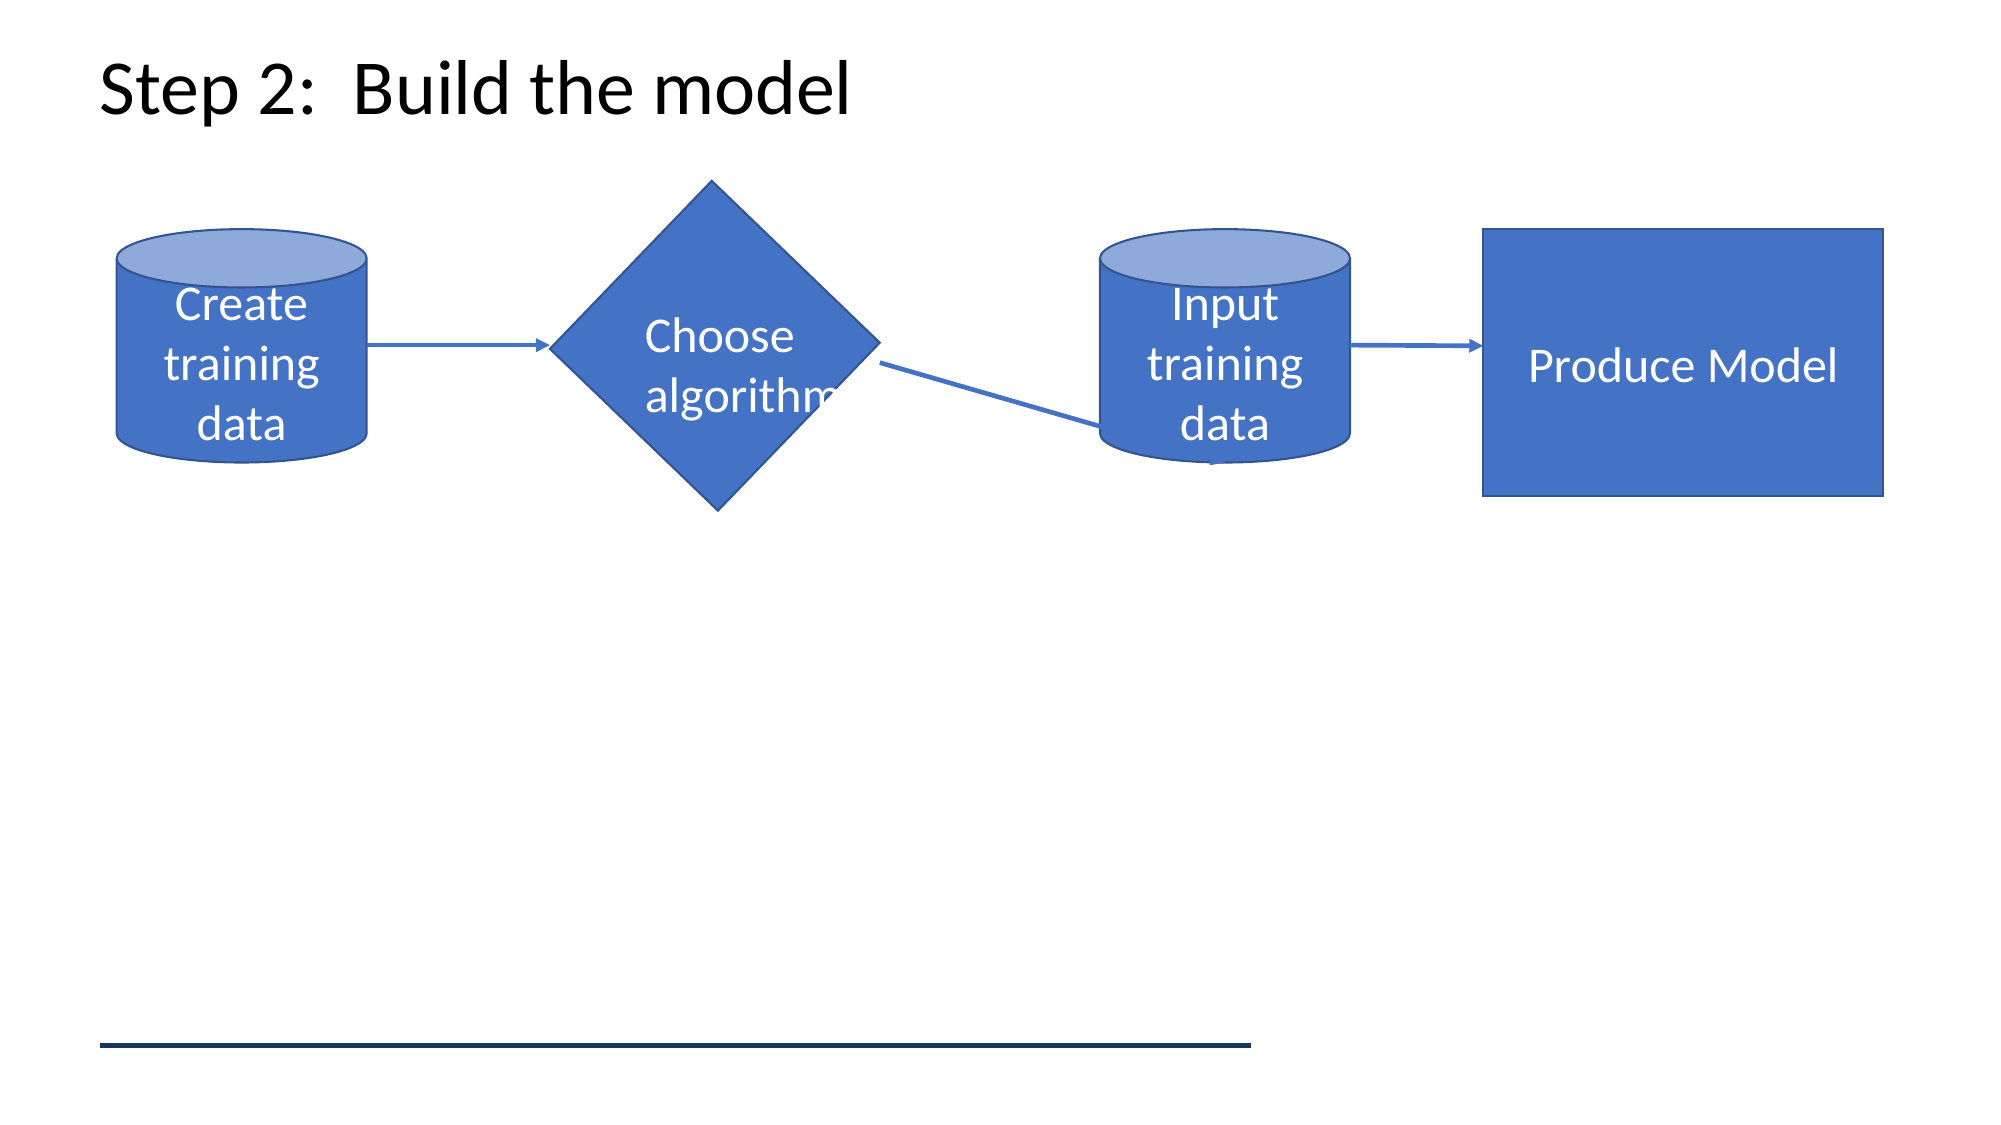

Step 2:  Build the model
Create training data

Input training data
Produce Model
Choose algorithm